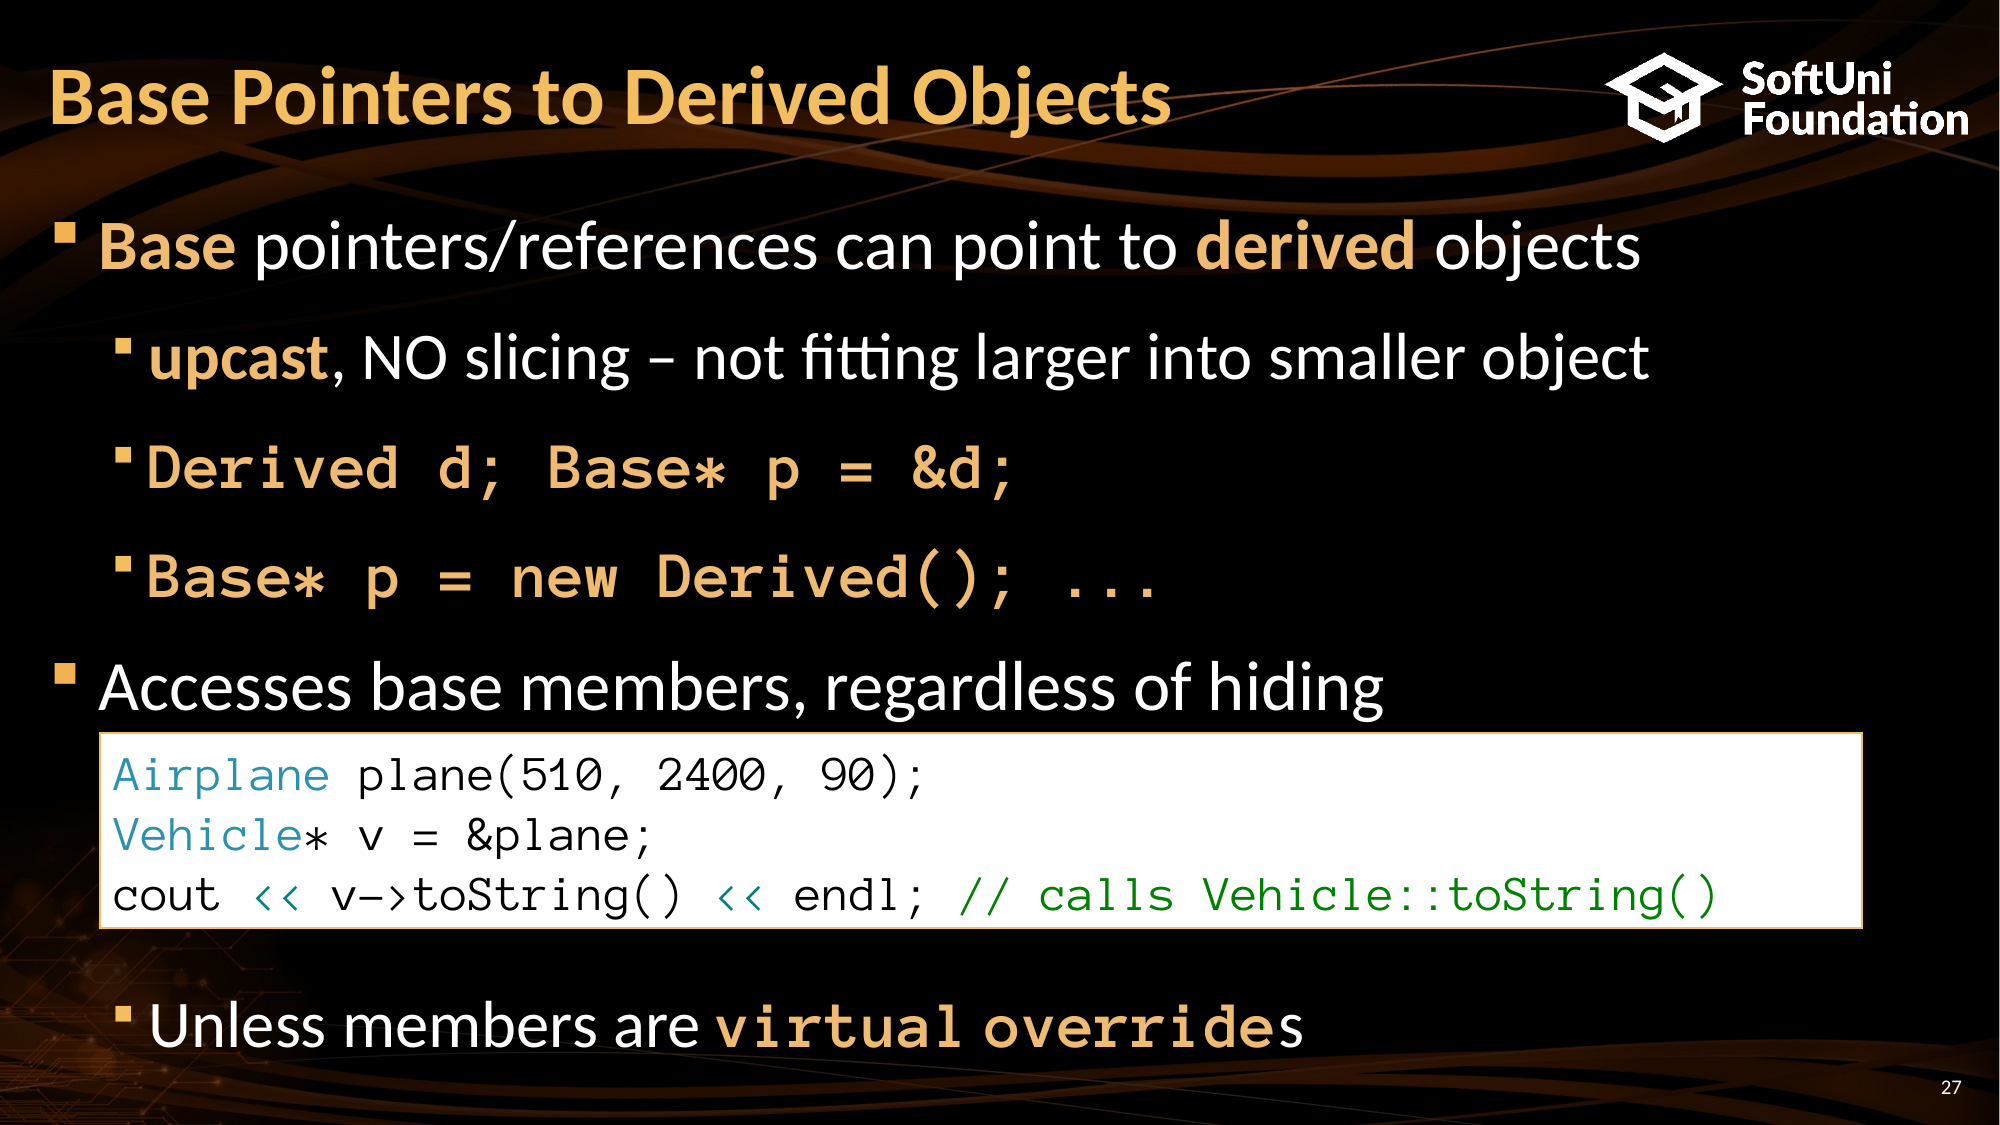

# Base Pointers to Derived Objects
Base pointers/references can point to derived objects
upcast, NO slicing – not fitting larger into smaller object
Derived d; Base* p = &d;
Base* p = new Derived(); ...
Accesses base members, regardless of hiding

Unless members are virtual overrides
Airplane plane(510, 2400, 90);
Vehicle* v = &plane;
cout << v->toString() << endl; // calls Vehicle::toString()
27